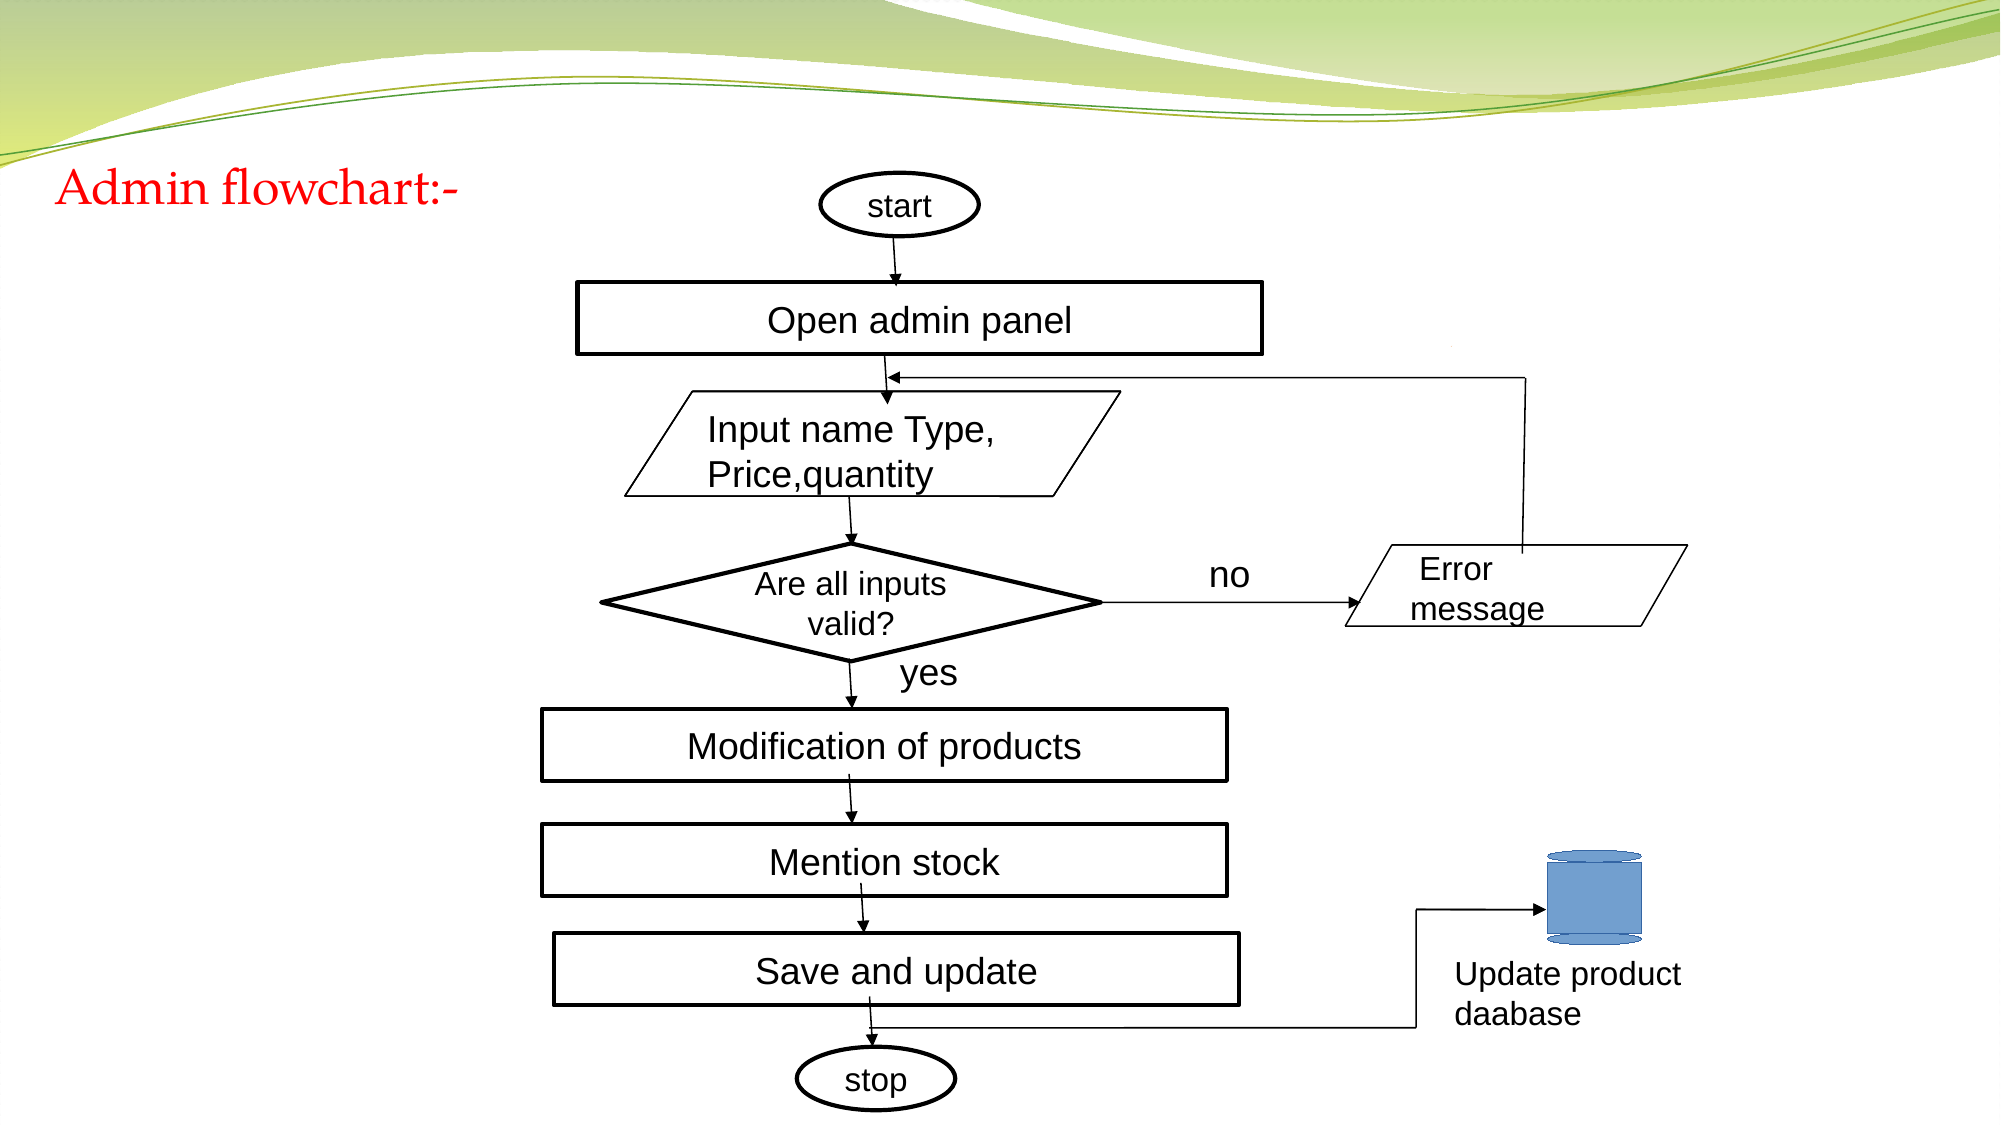

Admin flowchart:-
start

Open admin panel

Input name Type,
Price,quantity

  Error
 message
no
Are all inputs valid?

yes

Modification of products

Mention stock

Save and update

Update product     	daabase

stop